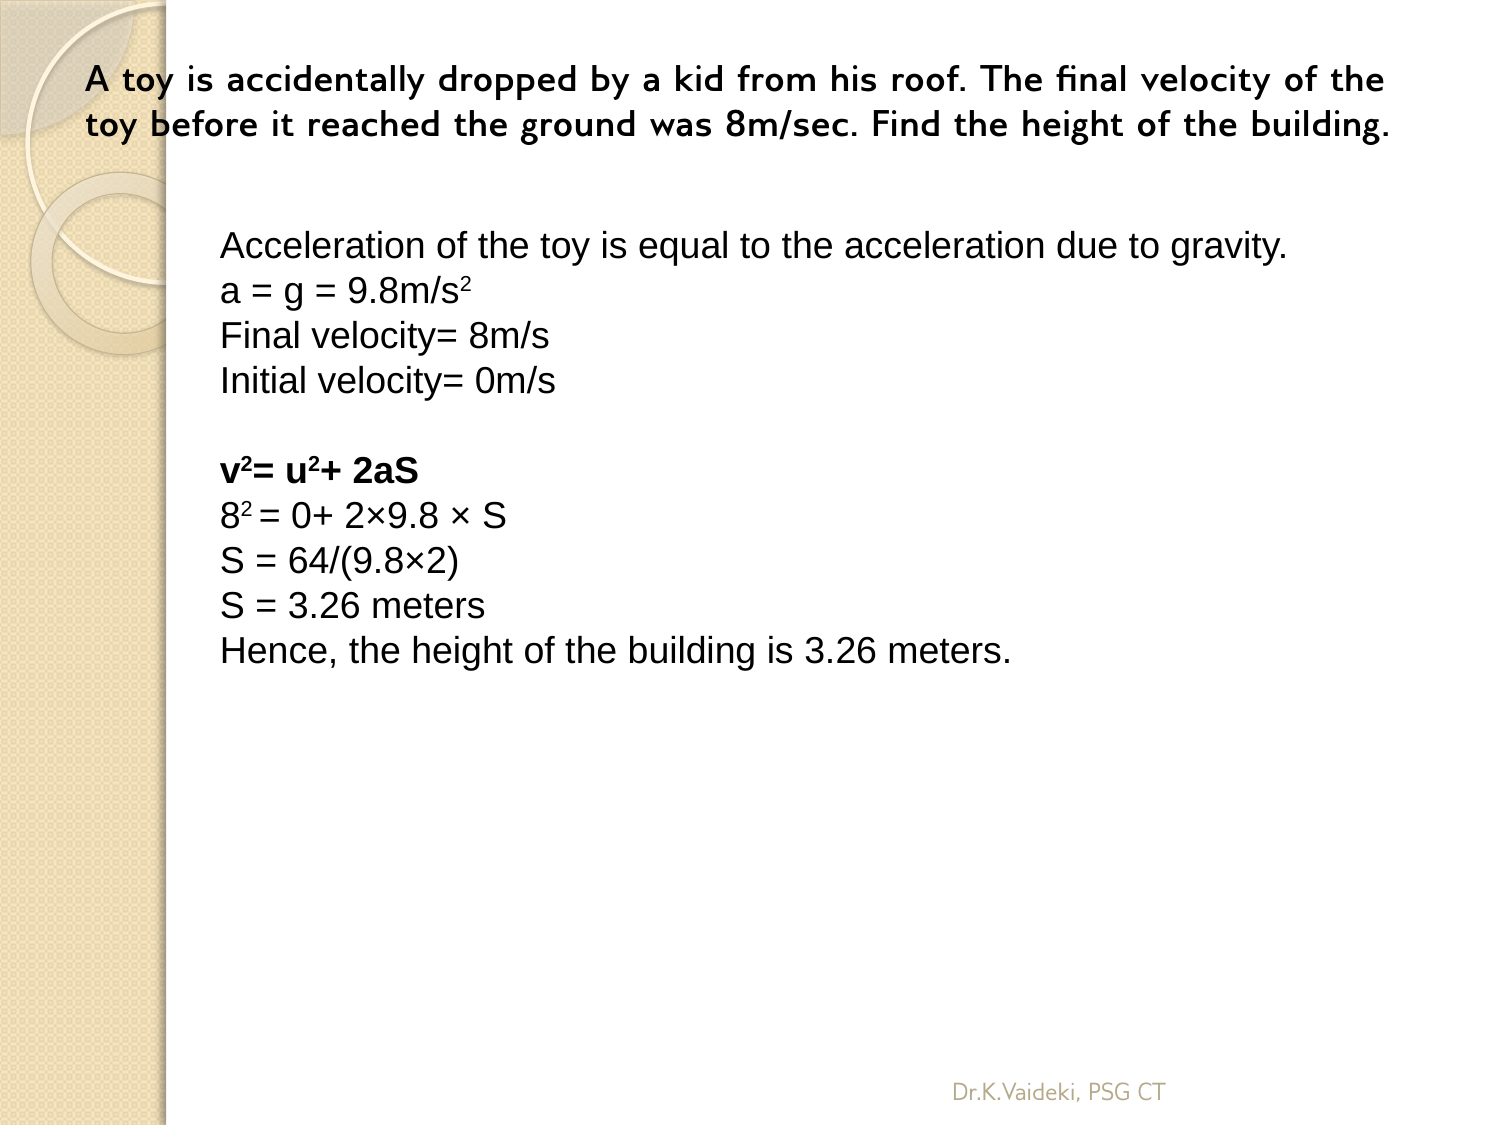

A toy is accidentally dropped by a kid from his roof. The final velocity of the toy before it reached the ground was 8m/sec. Find the height of the building.
Acceleration of the toy is equal to the acceleration due to gravity.
a = g = 9.8m/s2
Final velocity= 8m/s
Initial velocity= 0m/s

v2= u2+ 2aS
82 = 0+ 2×9.8 × S
S = 64/(9.8×2)
S = 3.26 meters
Hence, the height of the building is 3.26 meters.
Dr.K.Vaideki, PSG CT